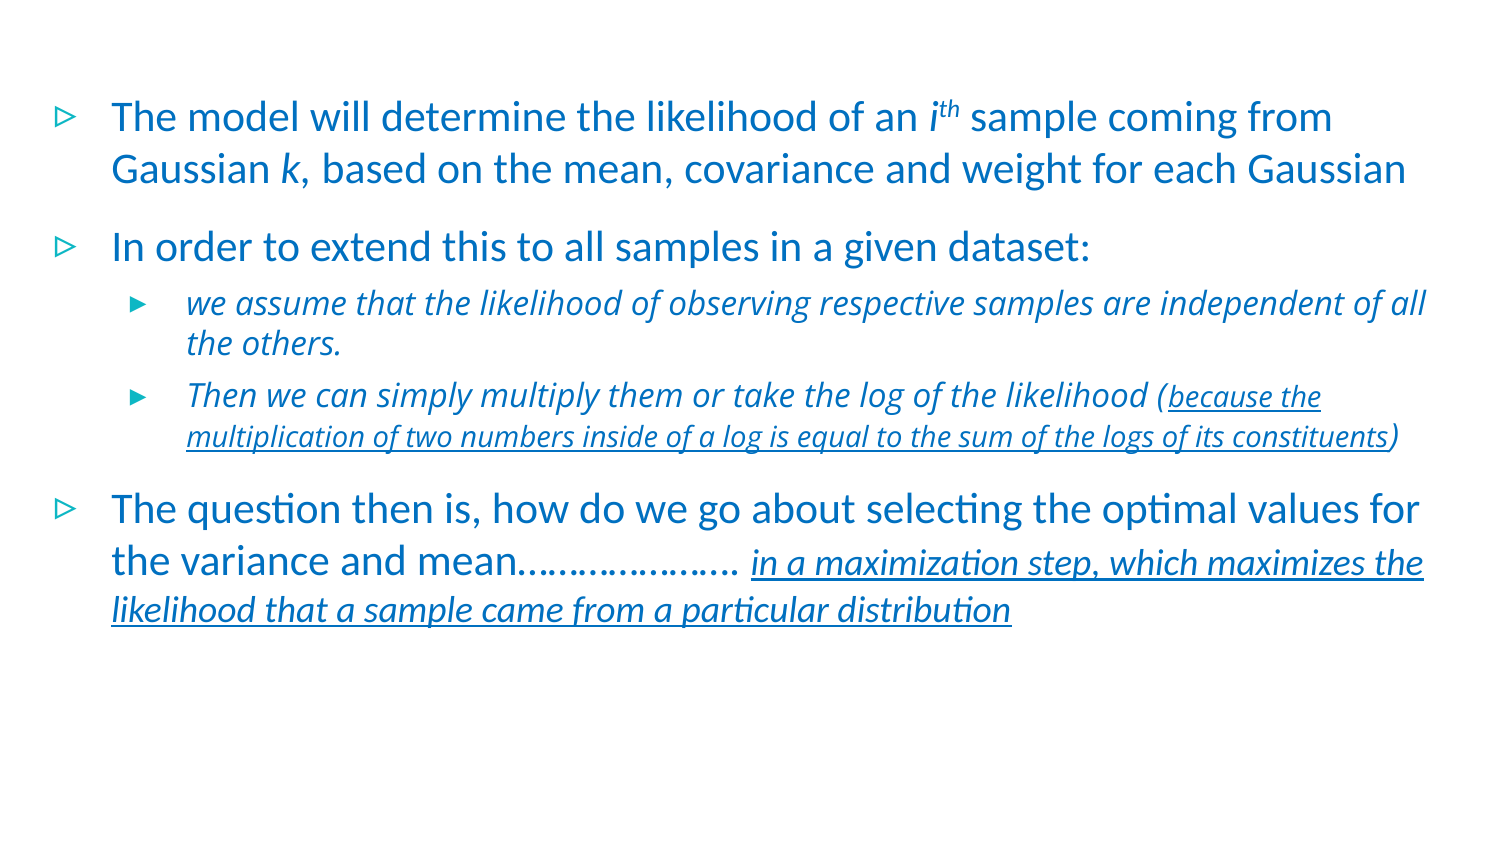

The model will determine the likelihood of an ith sample coming from Gaussian k, based on the mean, covariance and weight for each Gaussian
In order to extend this to all samples in a given dataset:
we assume that the likelihood of observing respective samples are independent of all the others.
Then we can simply multiply them or take the log of the likelihood (because the multiplication of two numbers inside of a log is equal to the sum of the logs of its constituents)
The question then is, how do we go about selecting the optimal values for the variance and mean…………………. in a maximization step, which maximizes the likelihood that a sample came from a particular distribution